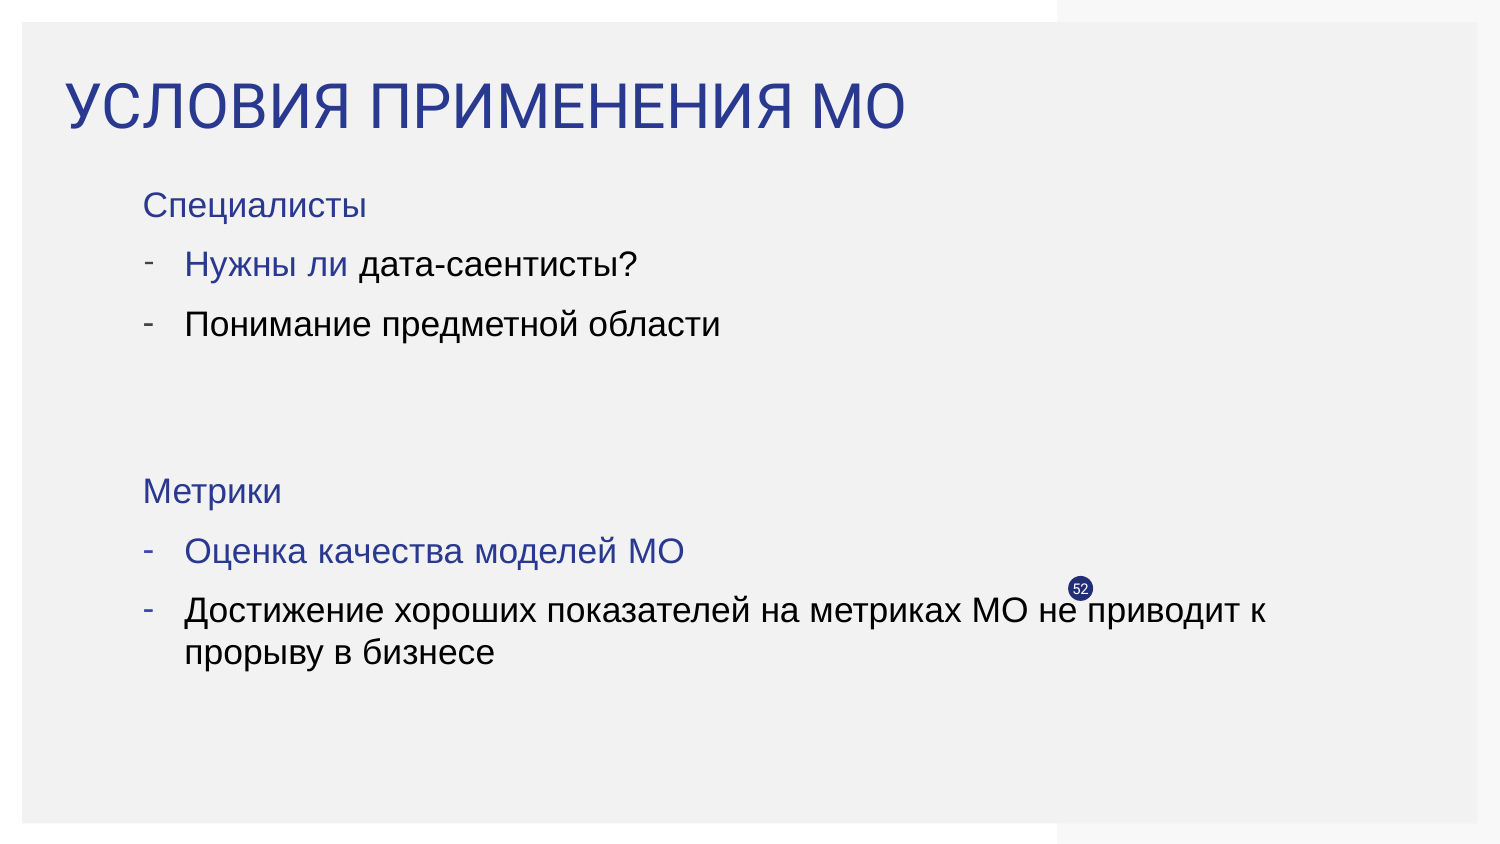

# УСЛОВИЯ ПРИМЕНЕНИЯ МО
Специалисты
Нужны ли дата-саентисты?
Понимание предметной области
Метрики
Оценка качества моделей МО
Достижение хороших показателей на метриках МО не приводит к прорыву в бизнесе
52